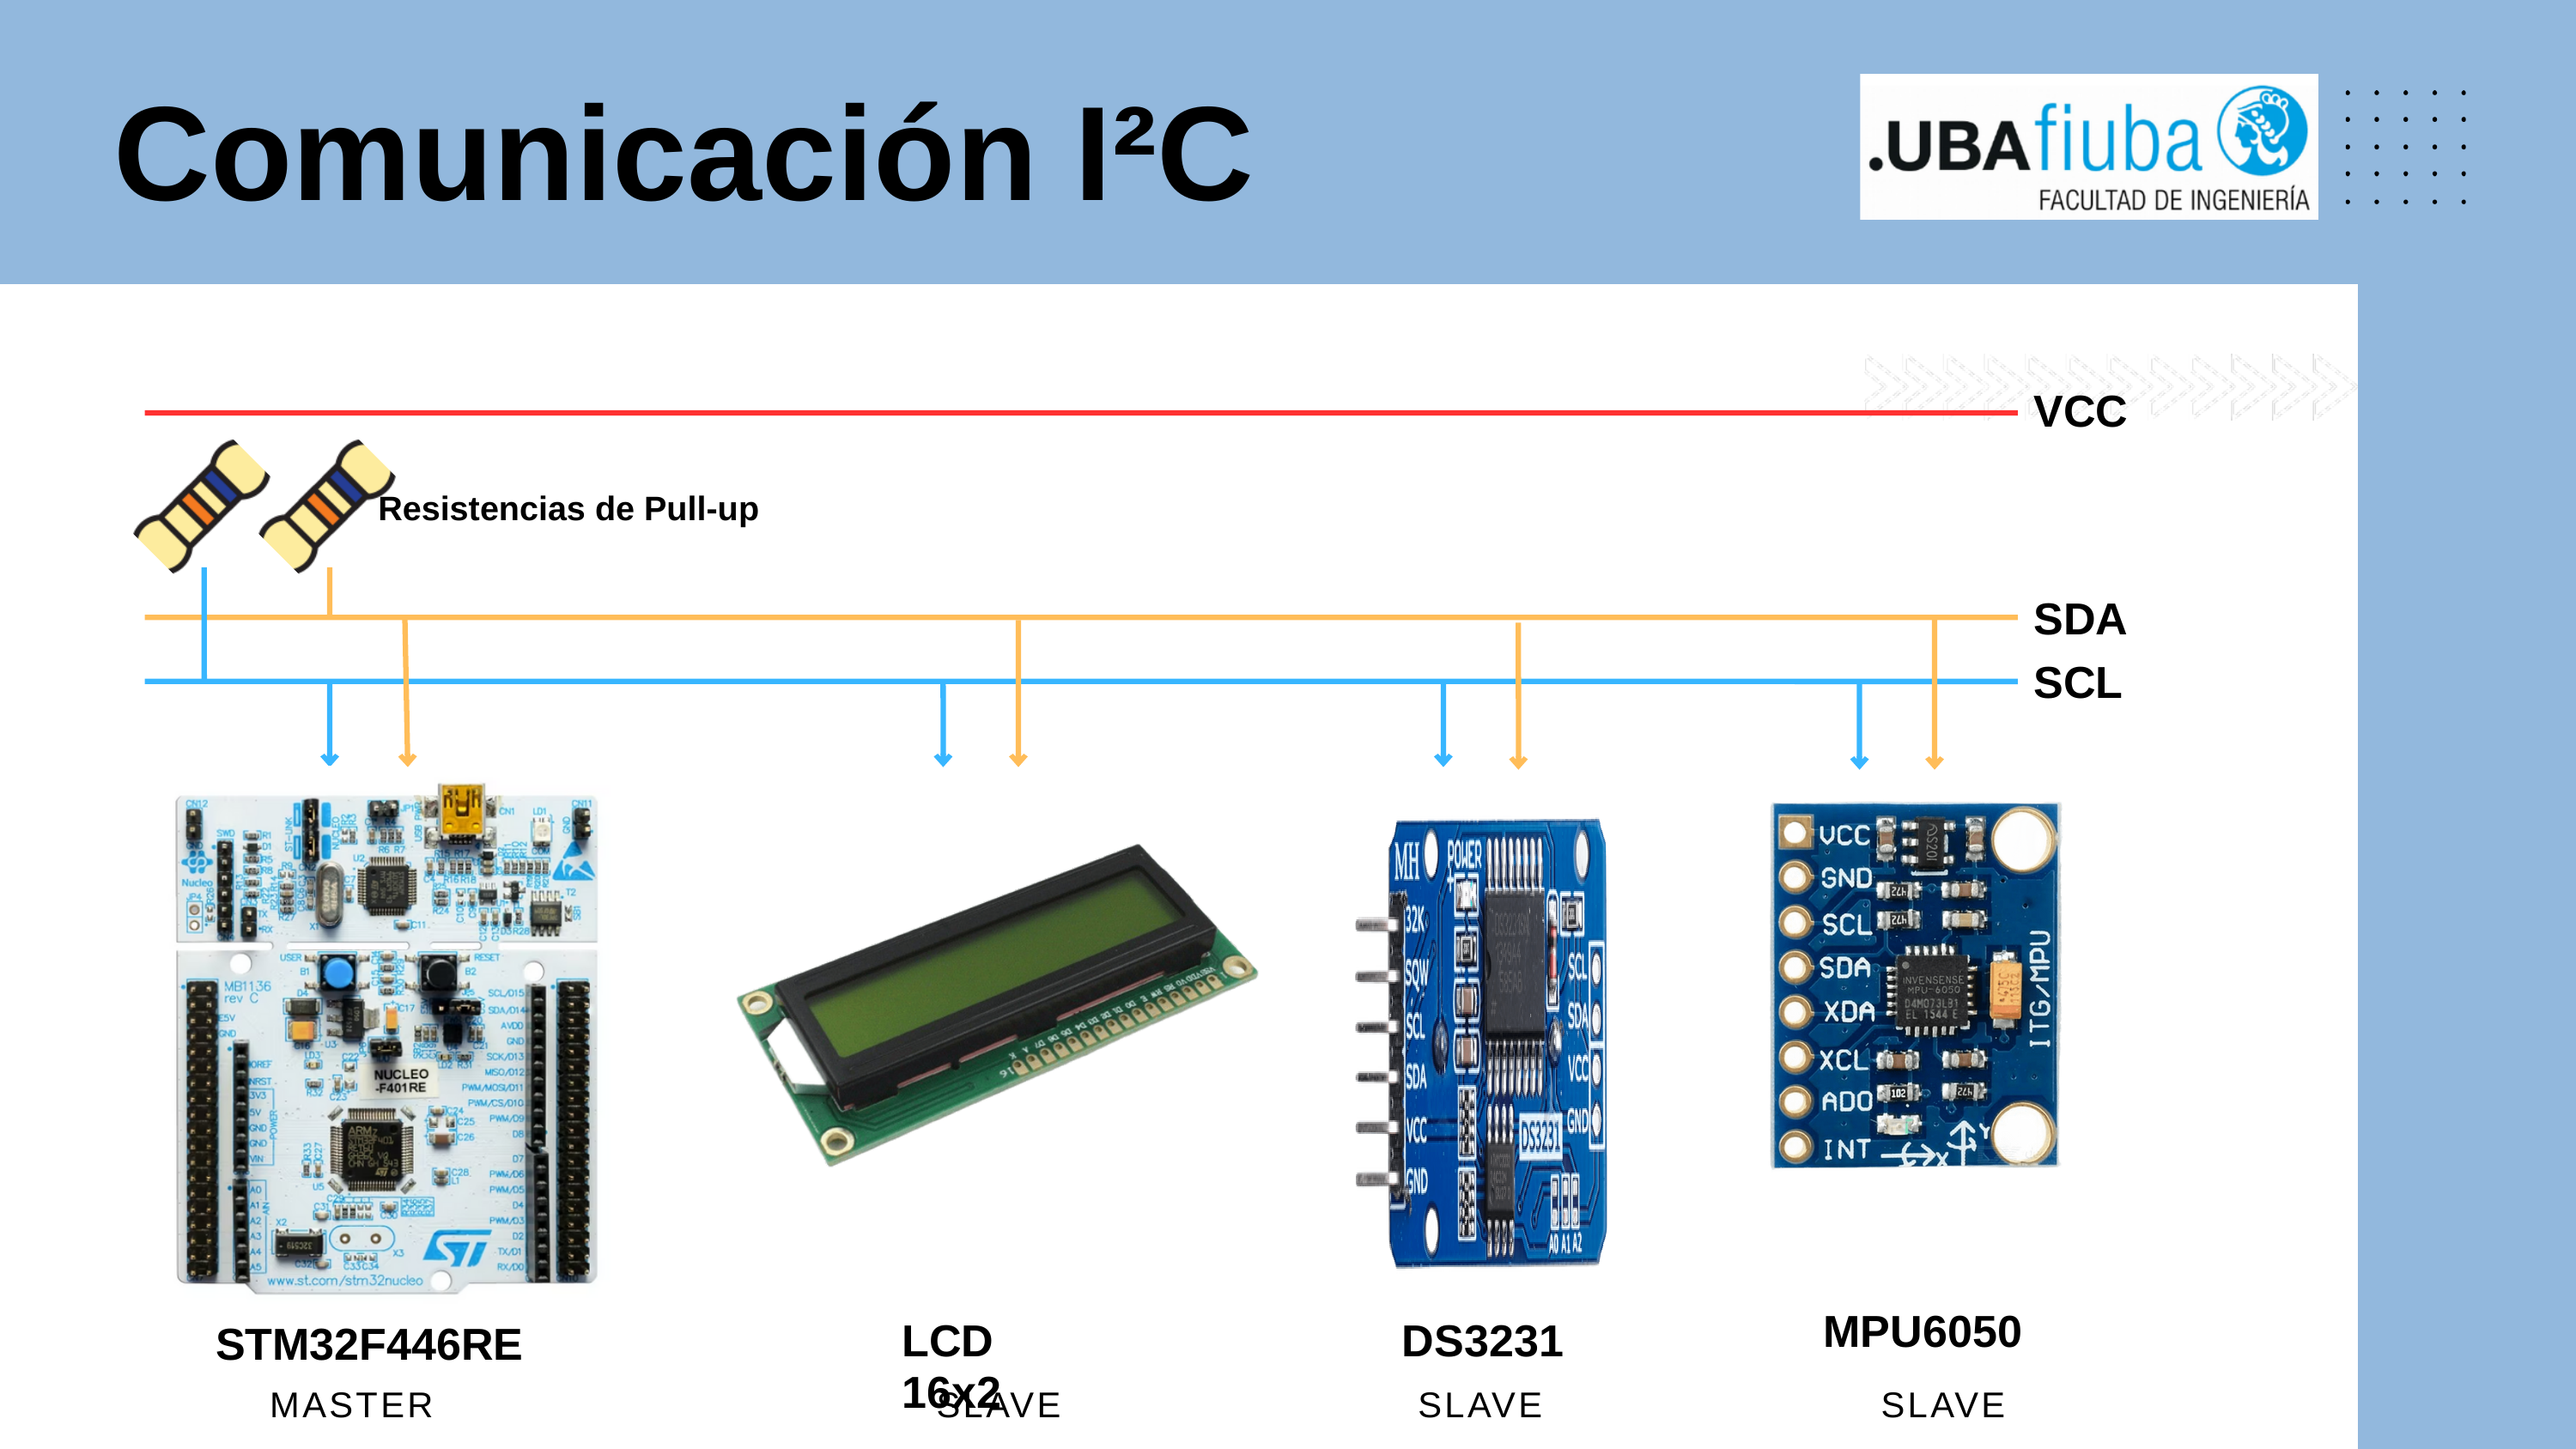

Comunicación I²C

VCC

Resistencias de Pull-up

SDA

SCL

MPU6050
LCD 16x2
DS3231
STM32F446RE
MASTER
SLAVE
SLAVE
SLAVE